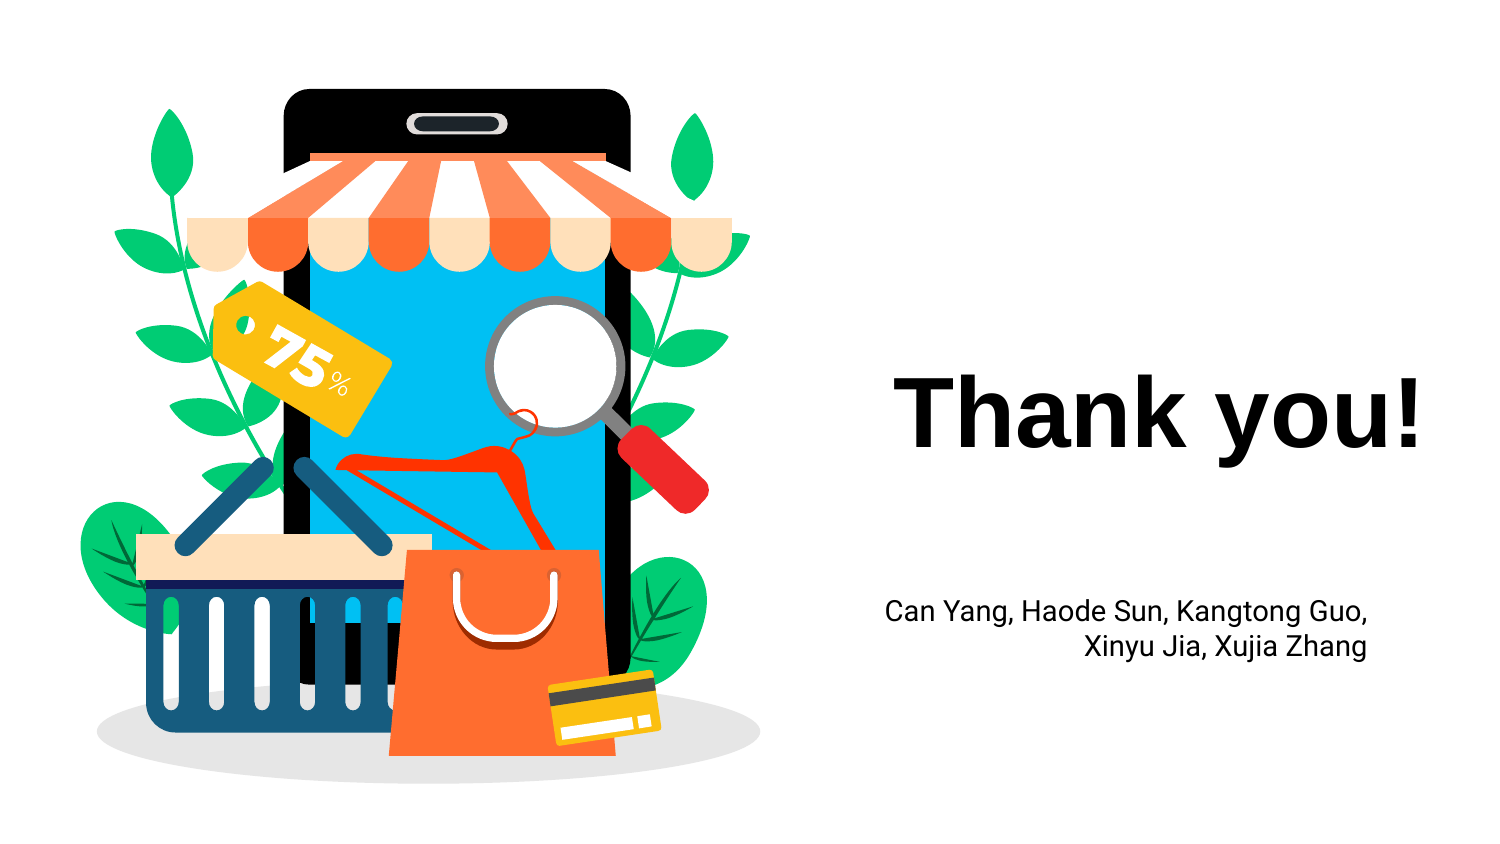

# Thank you!
Can Yang, Haode Sun, Kangtong Guo, Xinyu Jia, Xujia Zhang